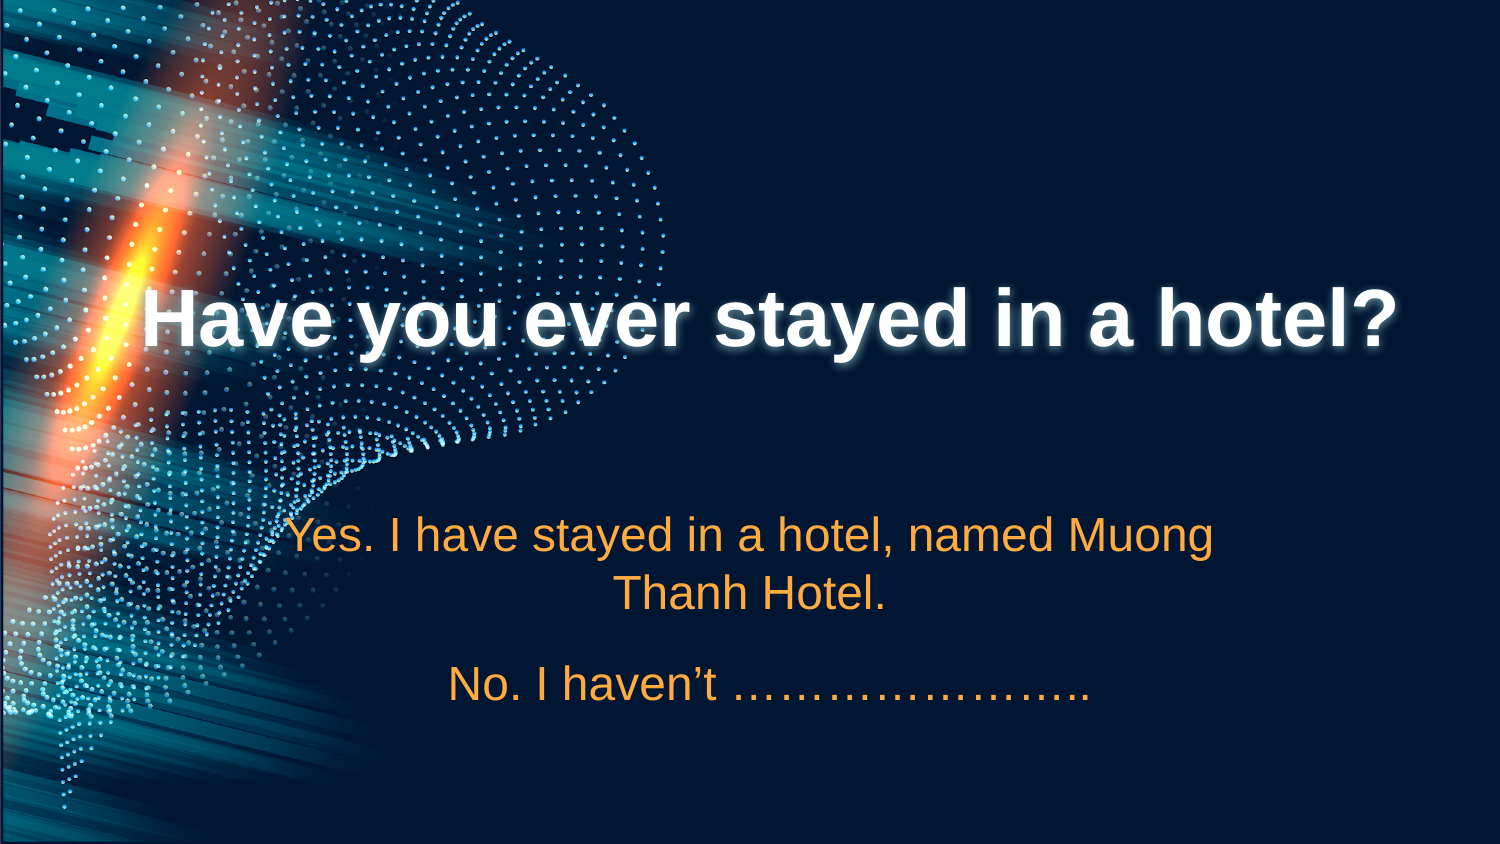

# Have you ever stayed in a hotel?
Yes. I have stayed in a hotel, named Muong Thanh Hotel.
No. I haven’t …………………..